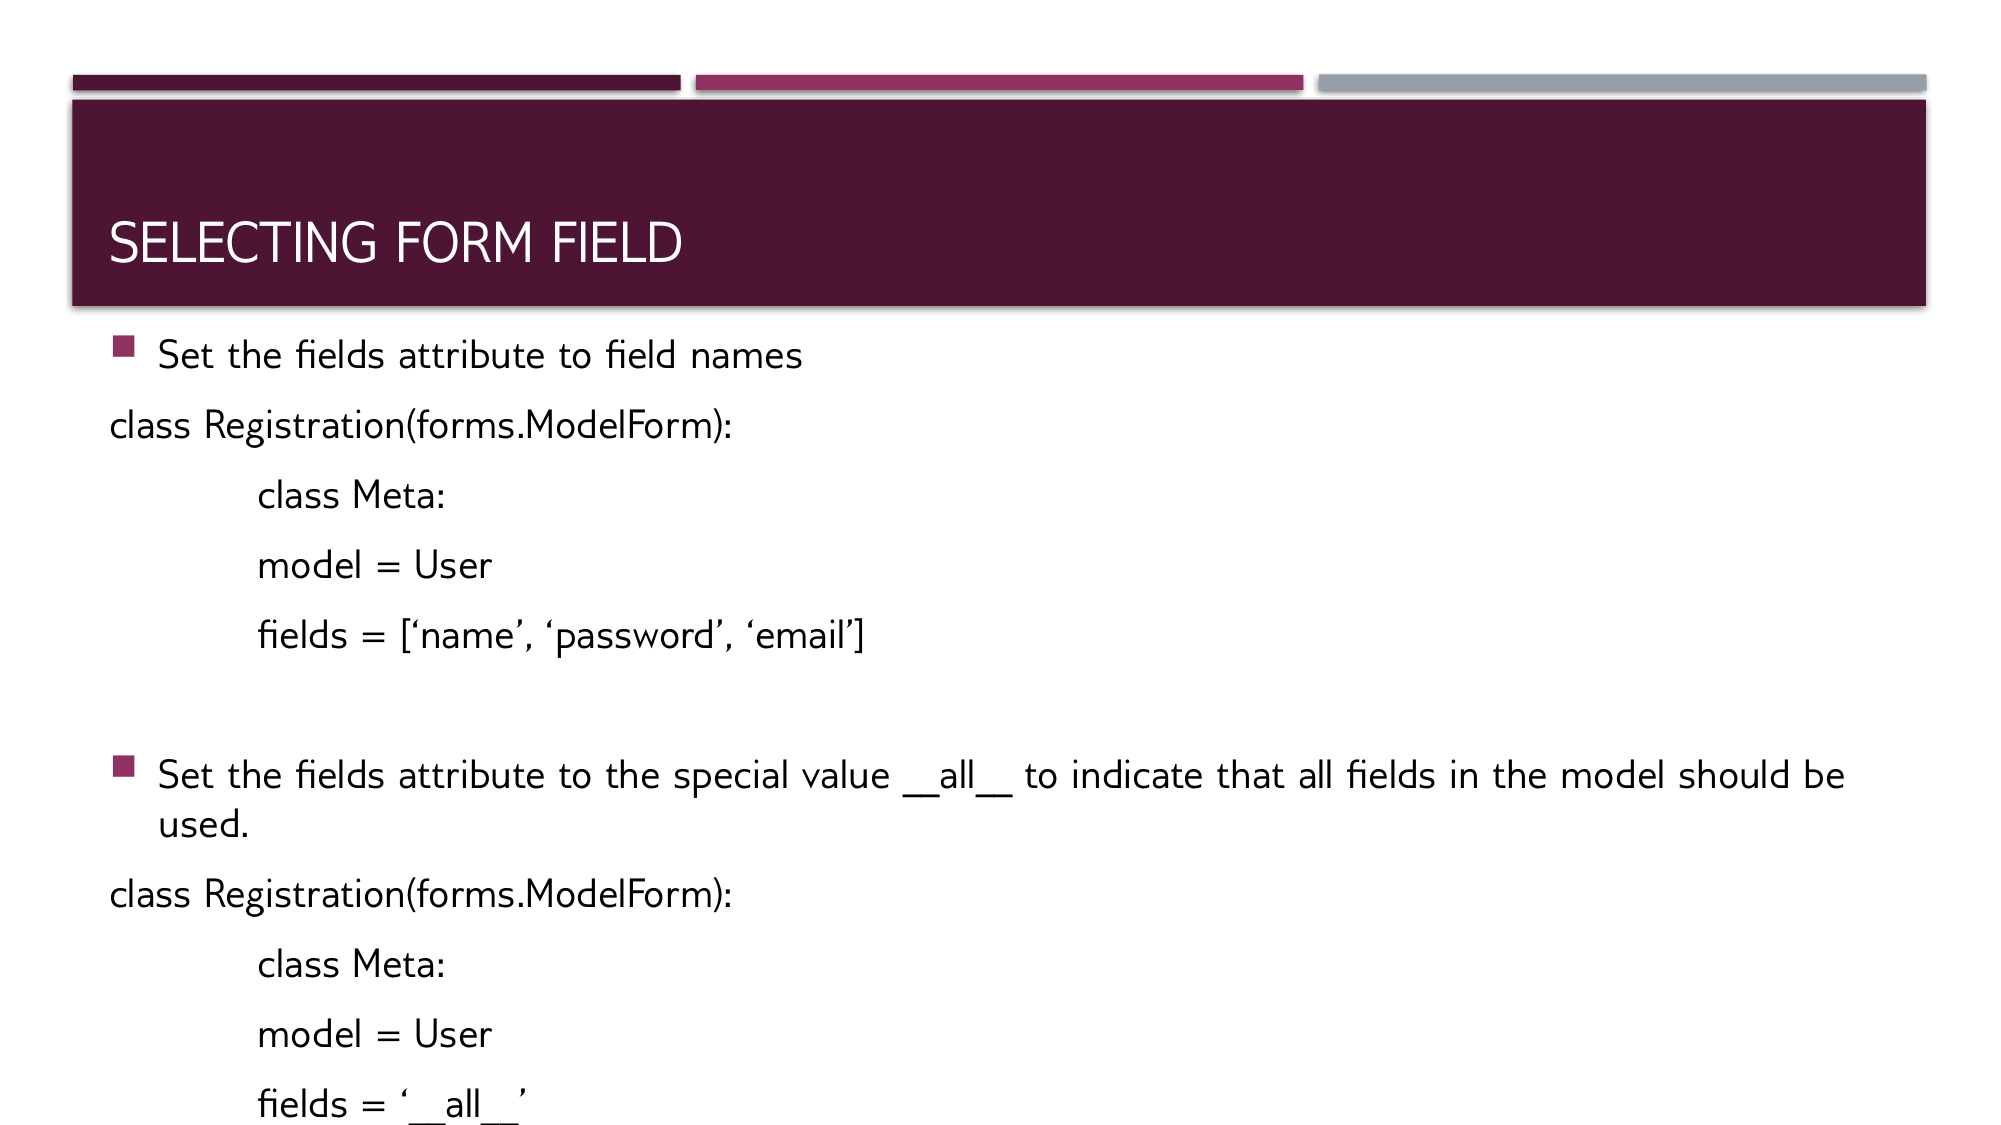

# Selecting form field
Set the fields attribute to field names
class Registration(forms.ModelForm):
	class Meta:
		model = User
		fields = [‘name’, ‘password’, ‘email’]

Set the fields attribute to the special value __all__ to indicate that all fields in the model should be used.
class Registration(forms.ModelForm):
	class Meta:
		model = User
		fields = ‘__all__’